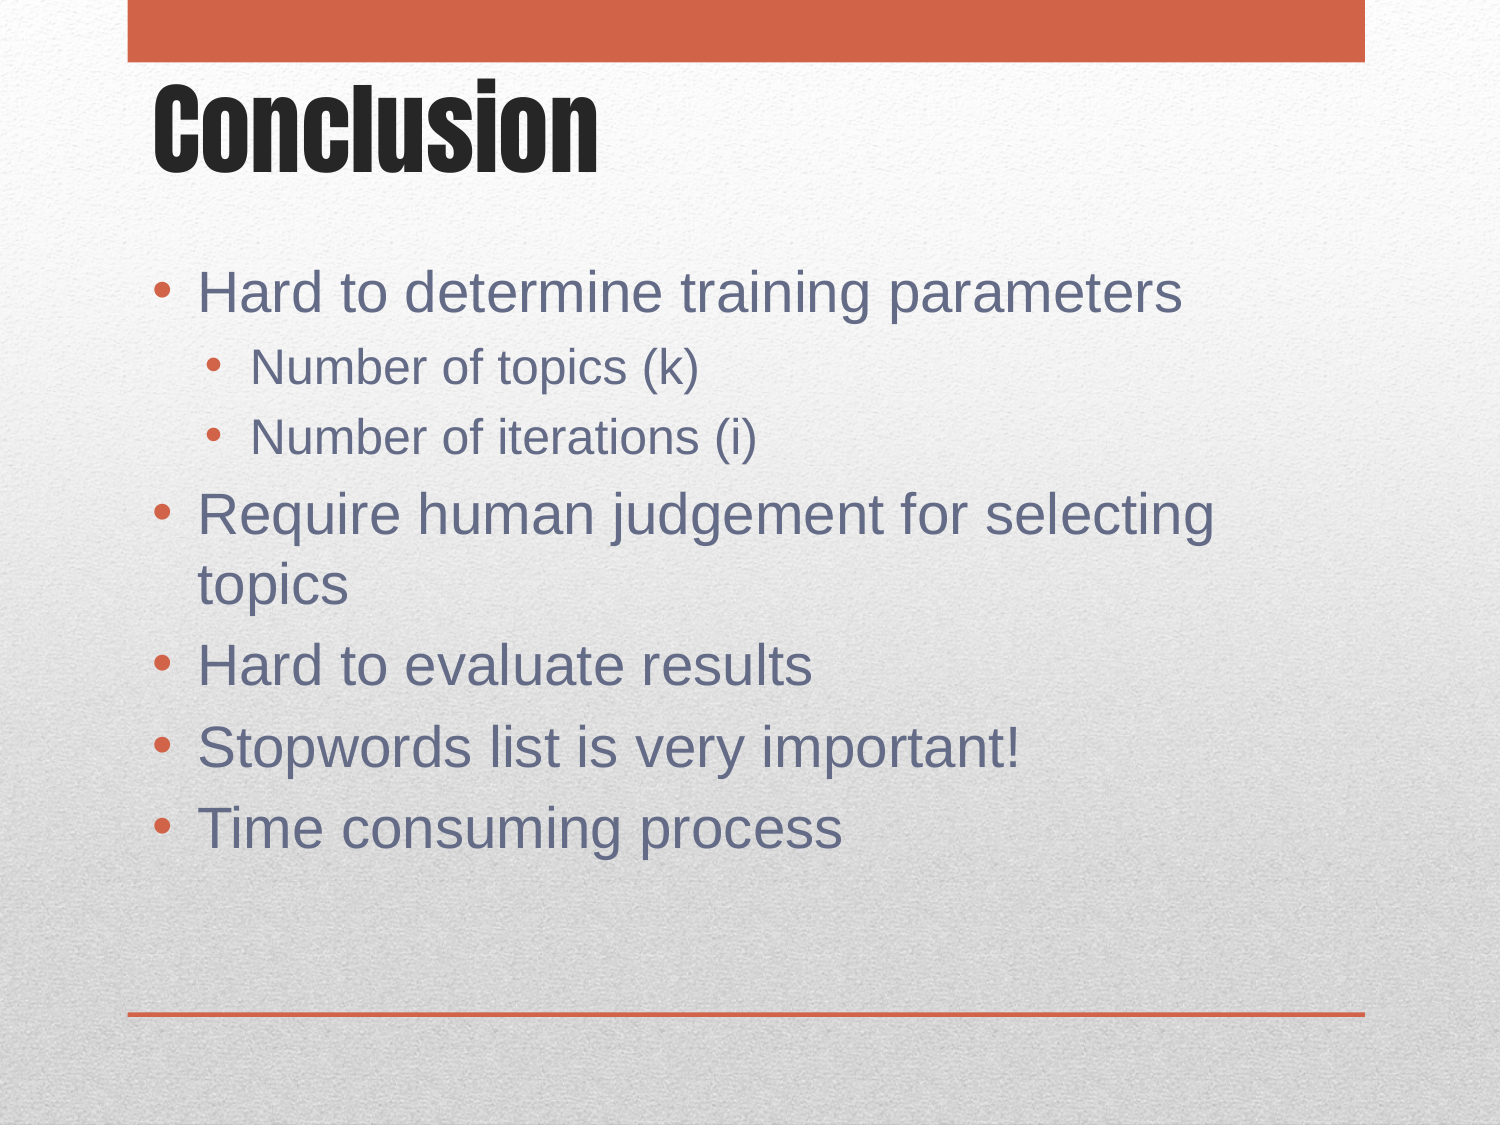

# Conclusion
Hard to determine training parameters
Number of topics (k)
Number of iterations (i)
Require human judgement for selecting topics
Hard to evaluate results
Stopwords list is very important!
Time consuming process